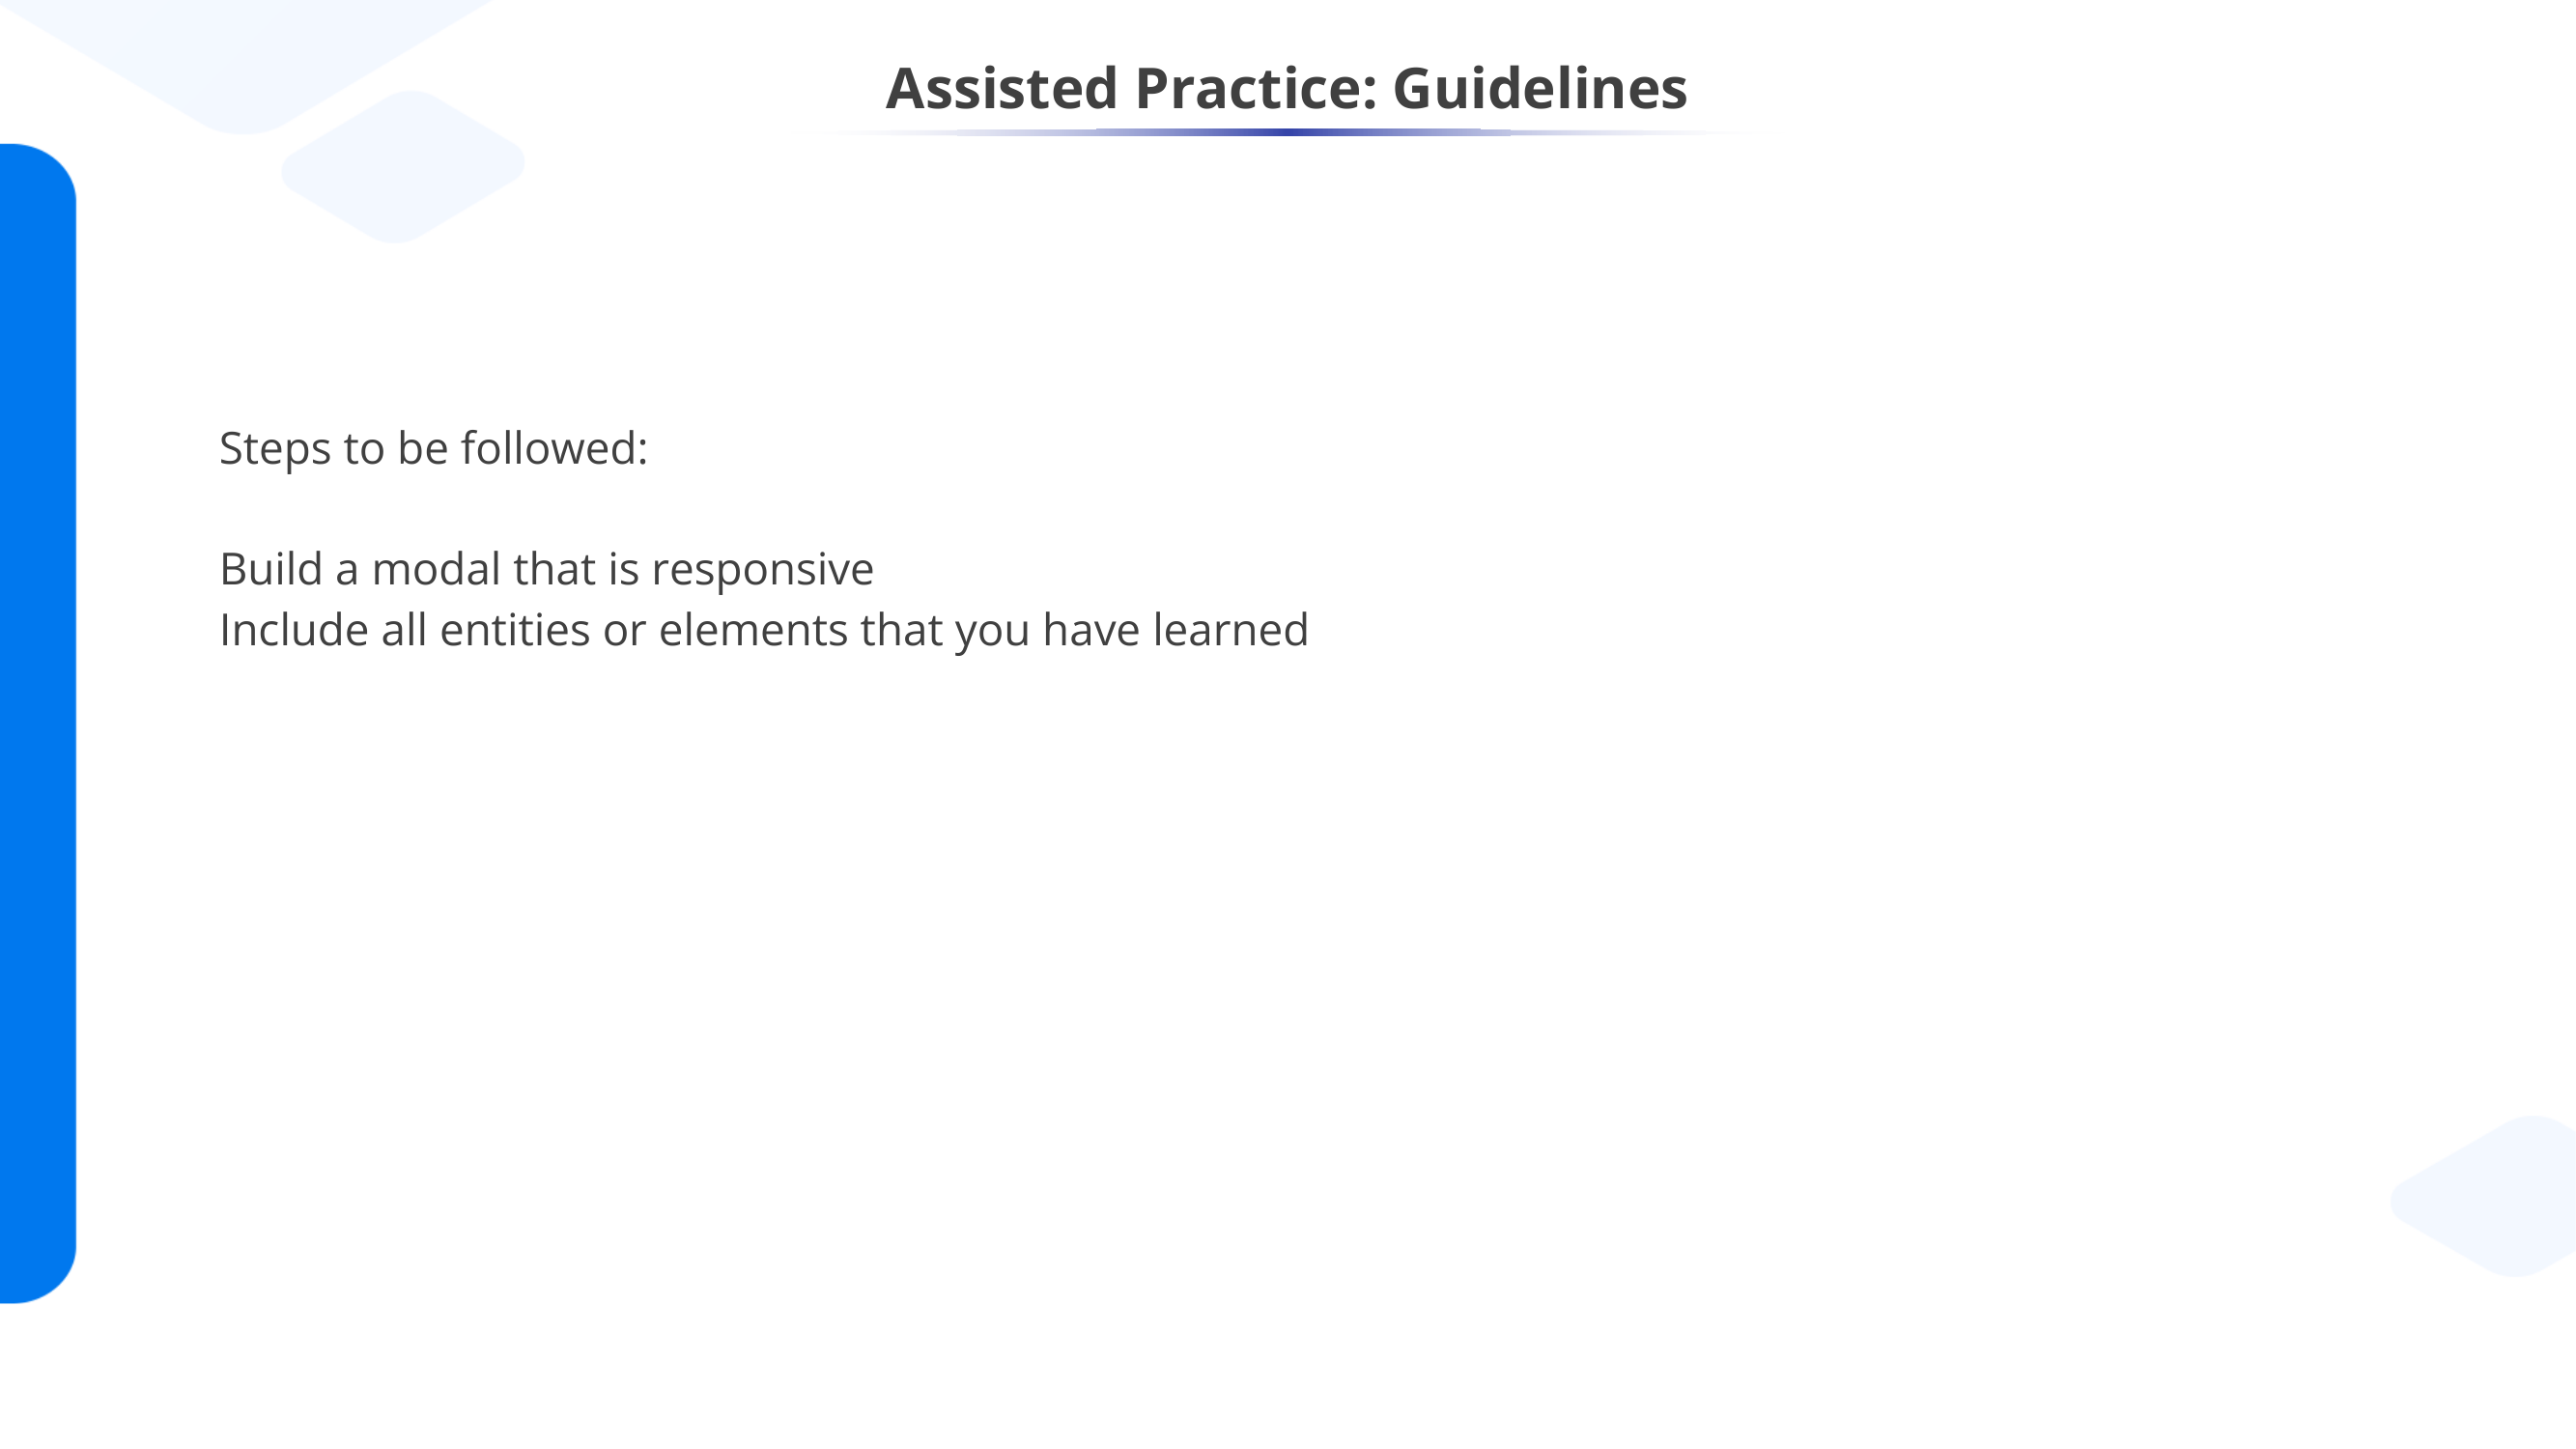

# Assisted Practice: Guidelines

Steps to be followed:

Build a modal that is responsive
Include all entities or elements that you have learned